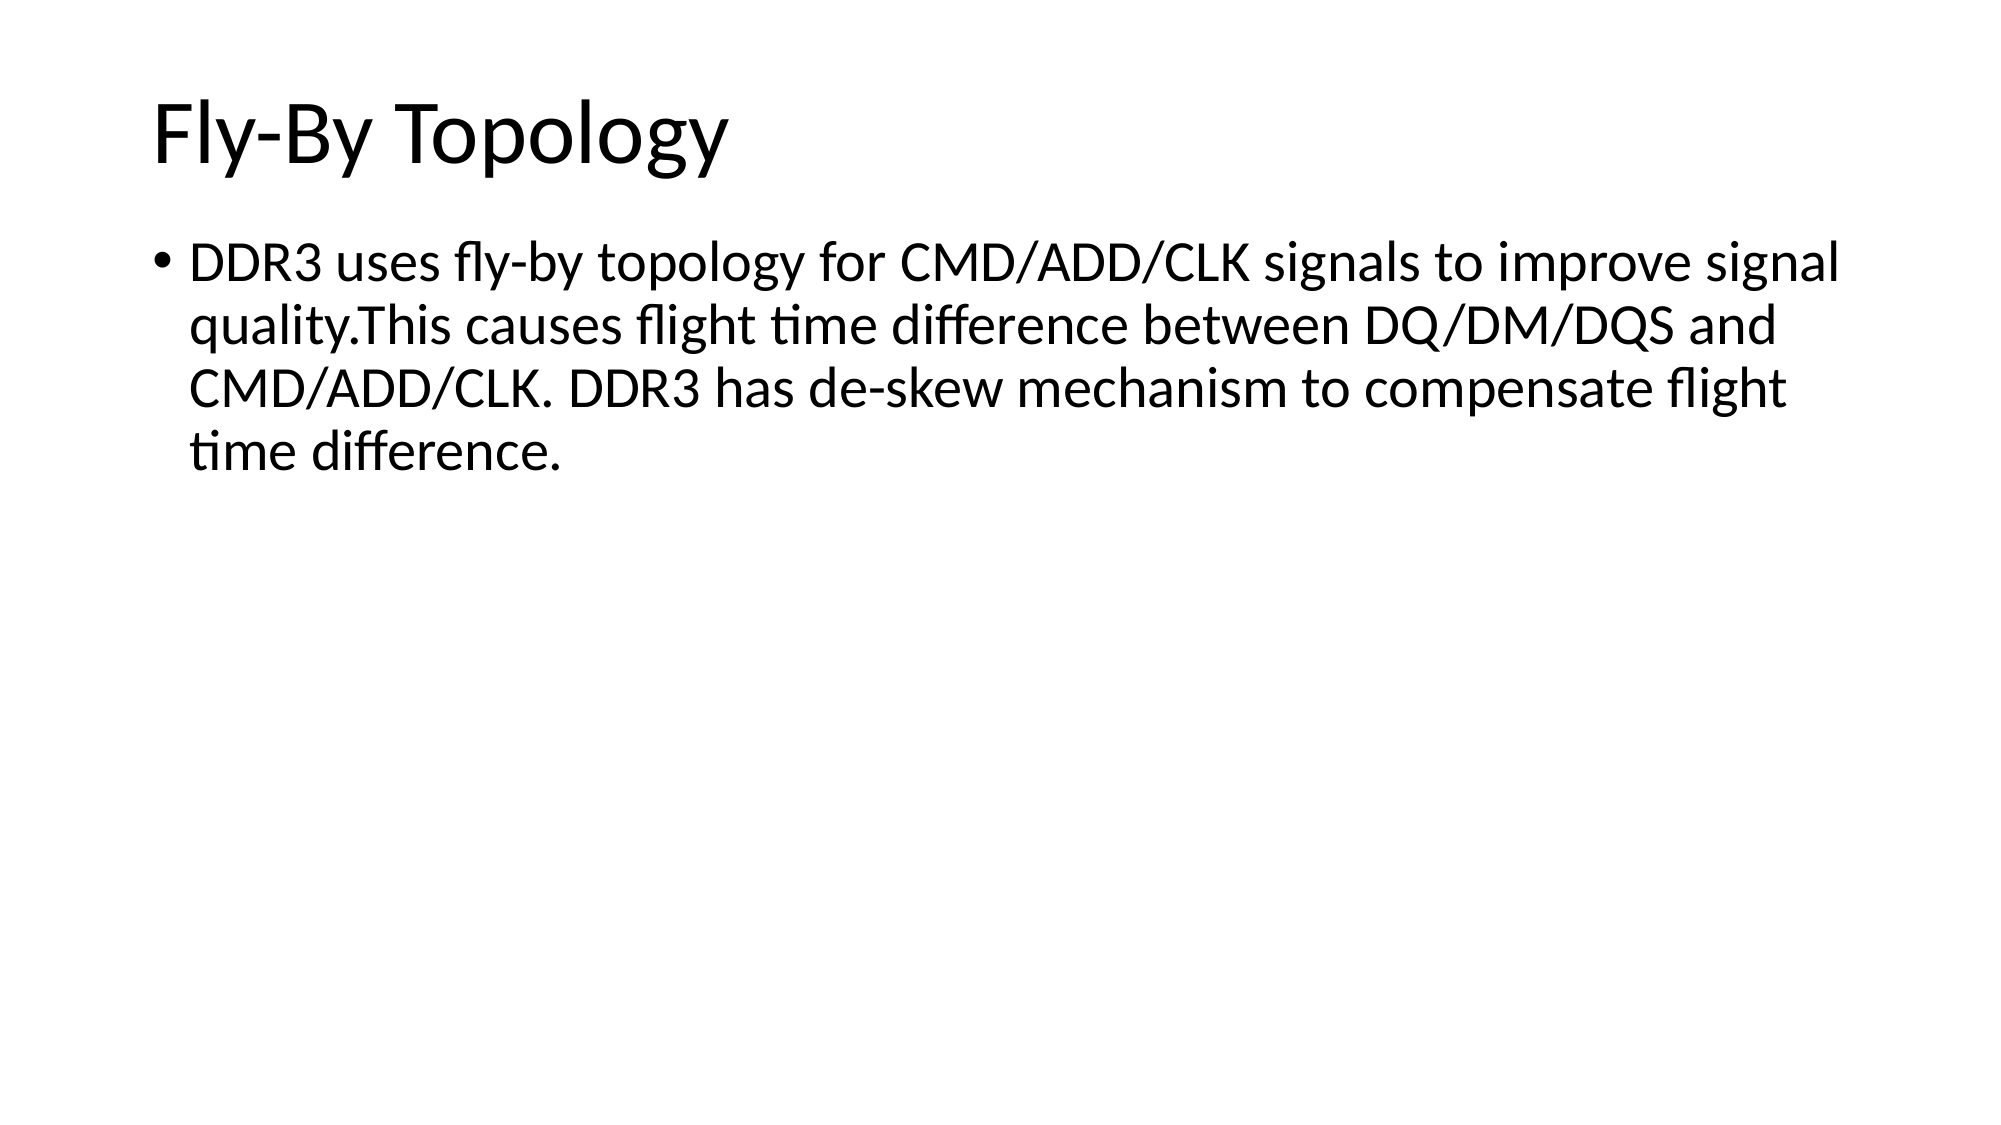

# Fly-By Topology
DDR3 uses fly-by topology for CMD/ADD/CLK signals to improve signal quality.This causes flight time difference between DQ/DM/DQS and CMD/ADD/CLK. DDR3 has de-skew mechanism to compensate flight time difference.